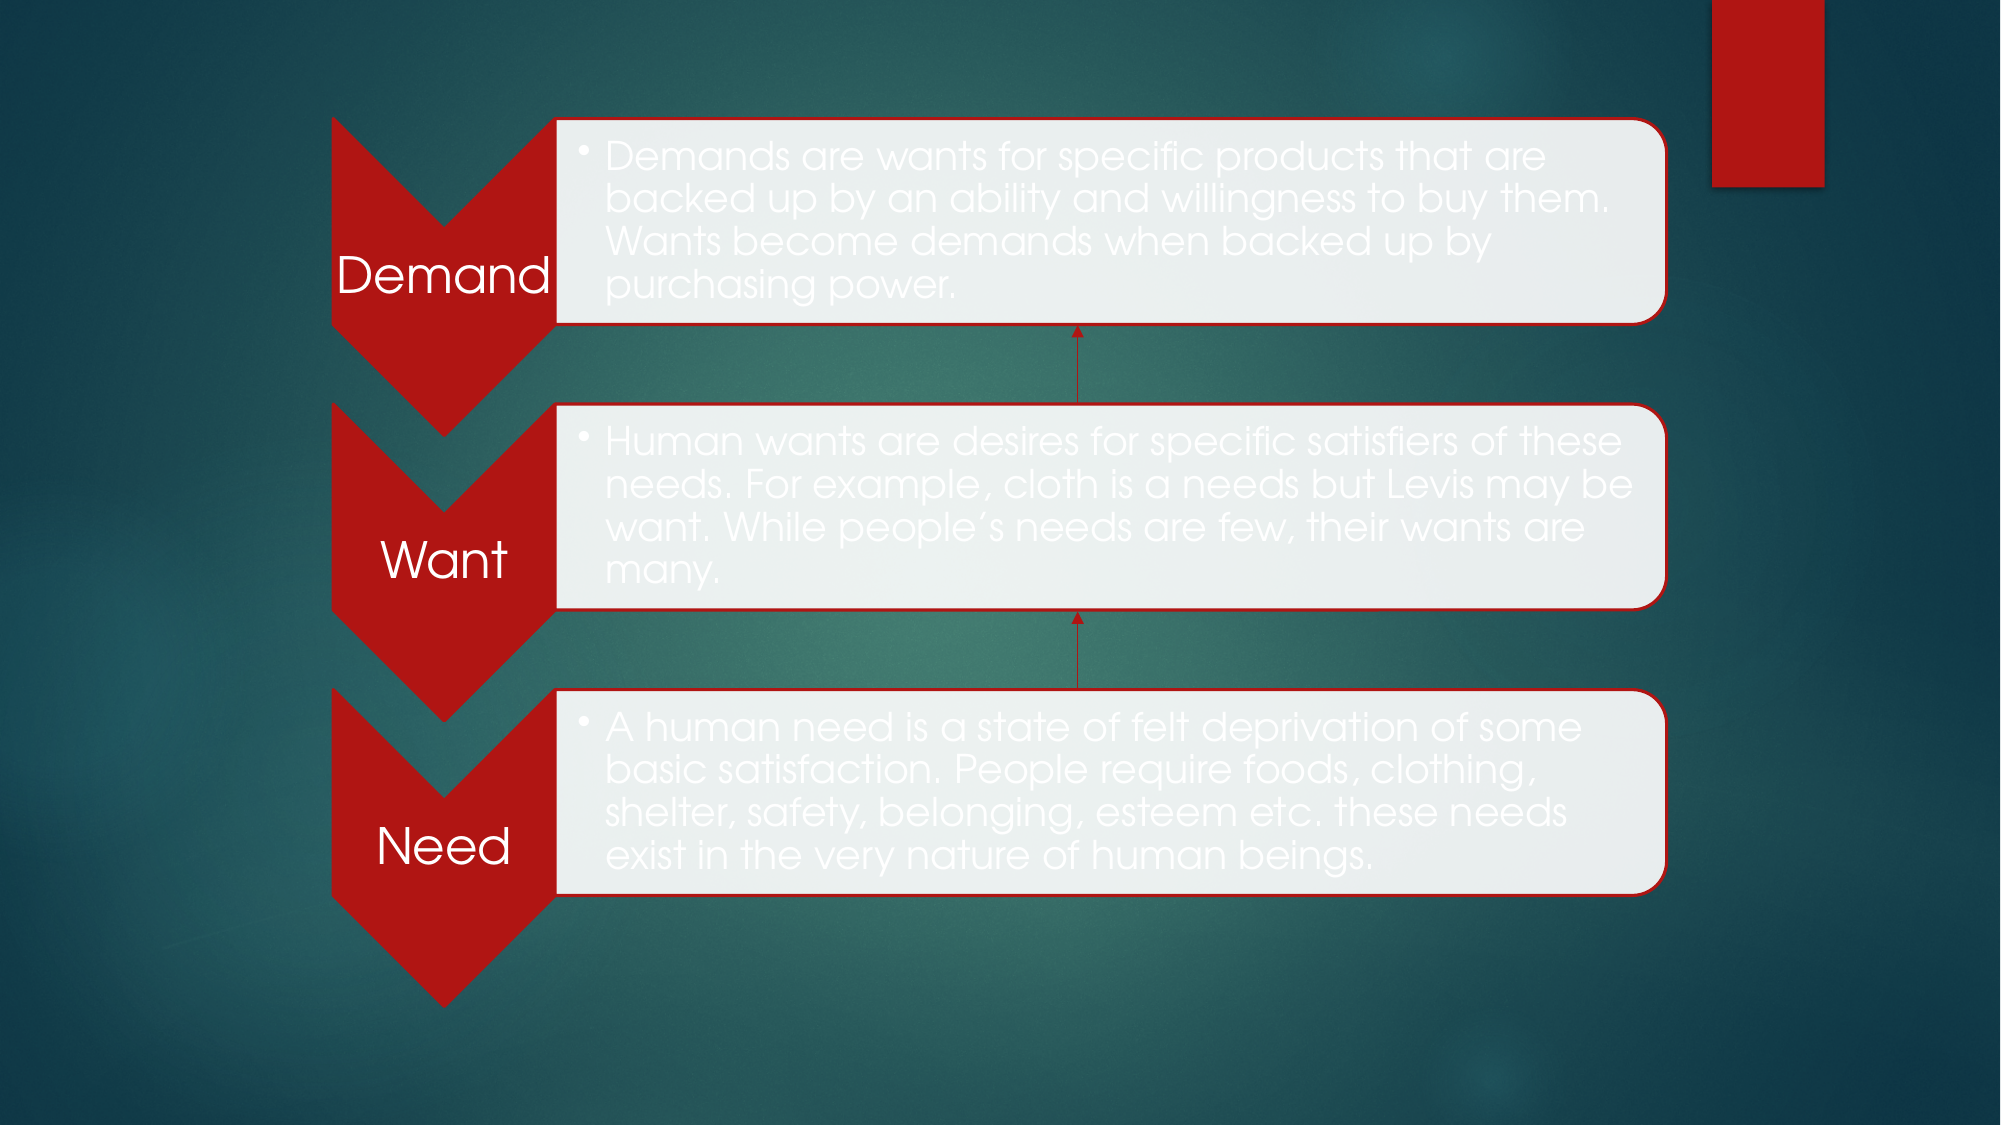

Demand
Demands are wants for specific products that are backed up by an ability and willingness to buy them. Wants become demands when backed up by purchasing power.
Want
Human wants are desires for specific satisfiers of these needs. For example, cloth is a needs but Levis may be want. While people’s needs are few, their wants are many.
Need
A human need is a state of felt deprivation of some basic satisfaction. People require foods, clothing, shelter, safety, belonging, esteem etc. these needs exist in the very nature of human beings.